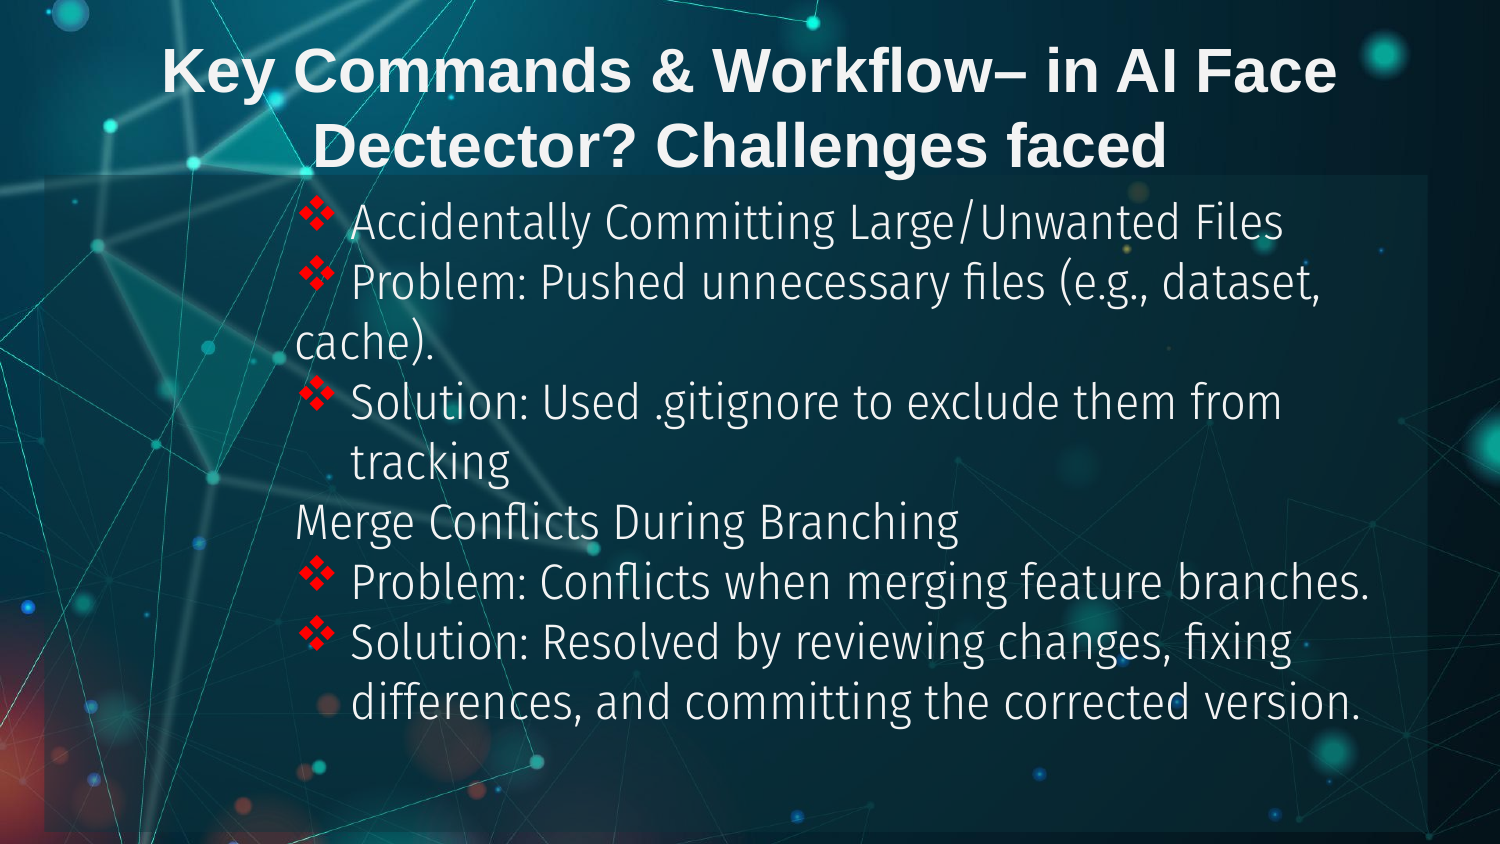

# Key Commands & Workflow– in AI Face Dectector? Challenges faced
Accidentally Committing Large/Unwanted Files
Problem: Pushed unnecessary files (e.g., dataset,
cache).
Solution: Used .gitignore to exclude them from tracking
Merge Conflicts During Branching
Problem: Conflicts when merging feature branches.
Solution: Resolved by reviewing changes, fixing differences, and committing the corrected version.